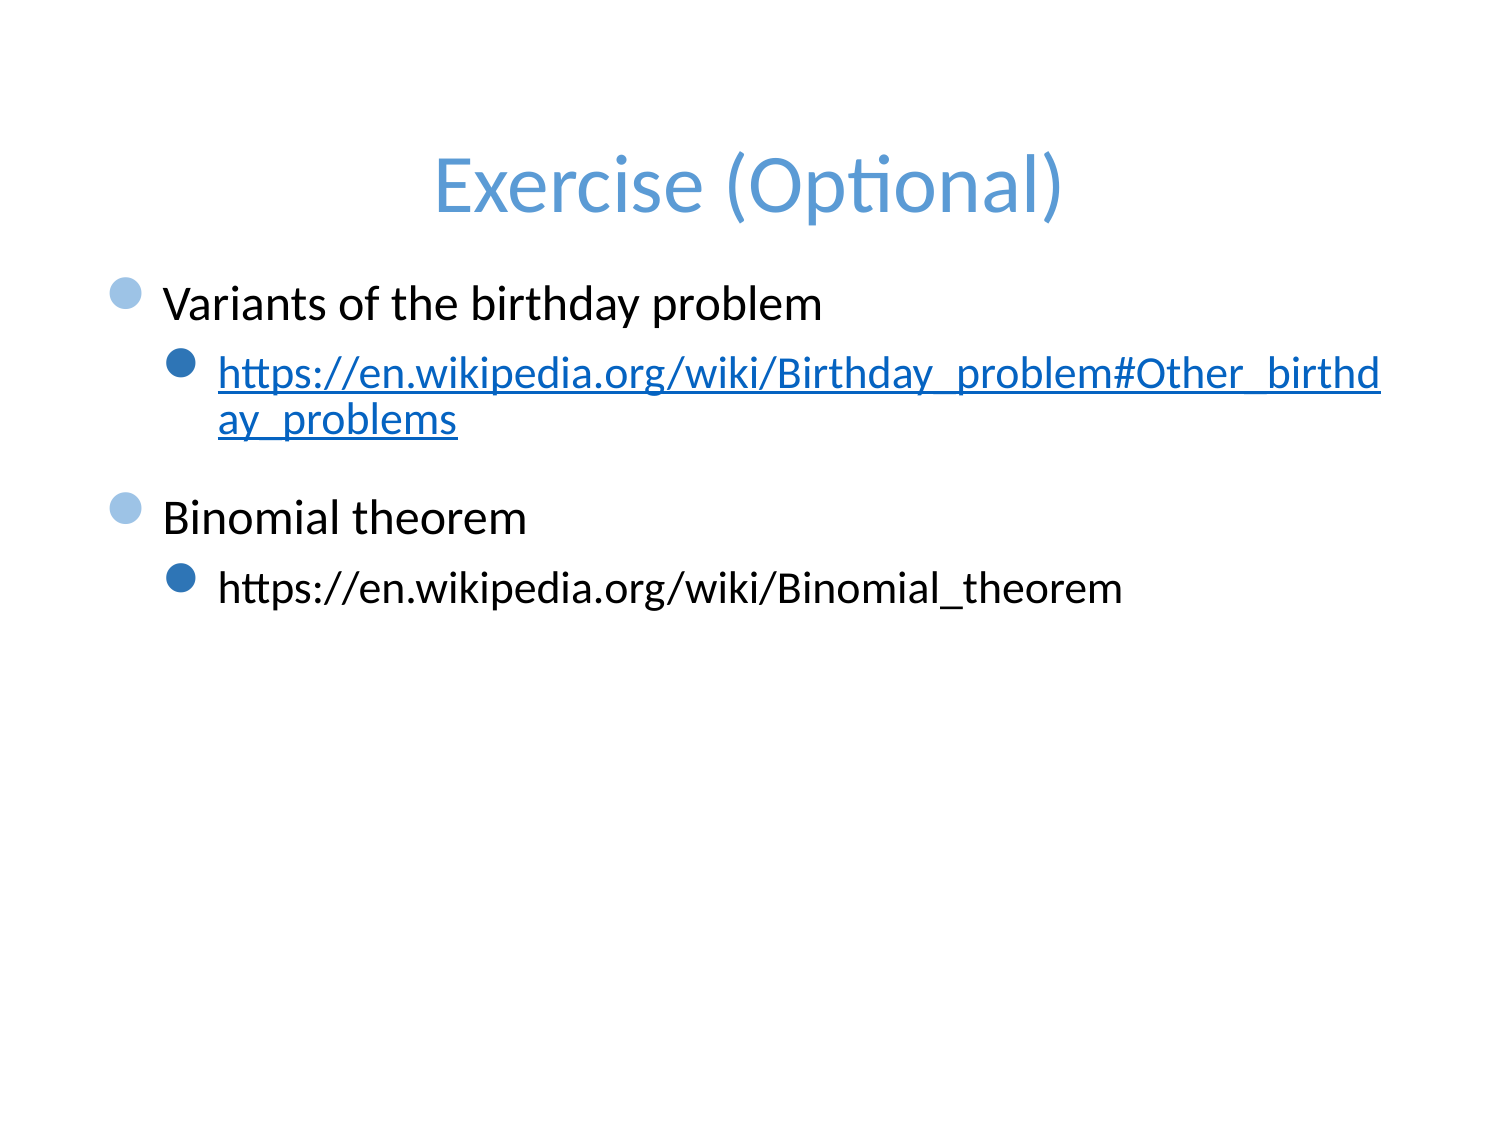

# Exercise (Optional)
Variants of the birthday problem
https://en.wikipedia.org/wiki/Birthday_problem#Other_birthday_problems
Binomial theorem
https://en.wikipedia.org/wiki/Binomial_theorem

48